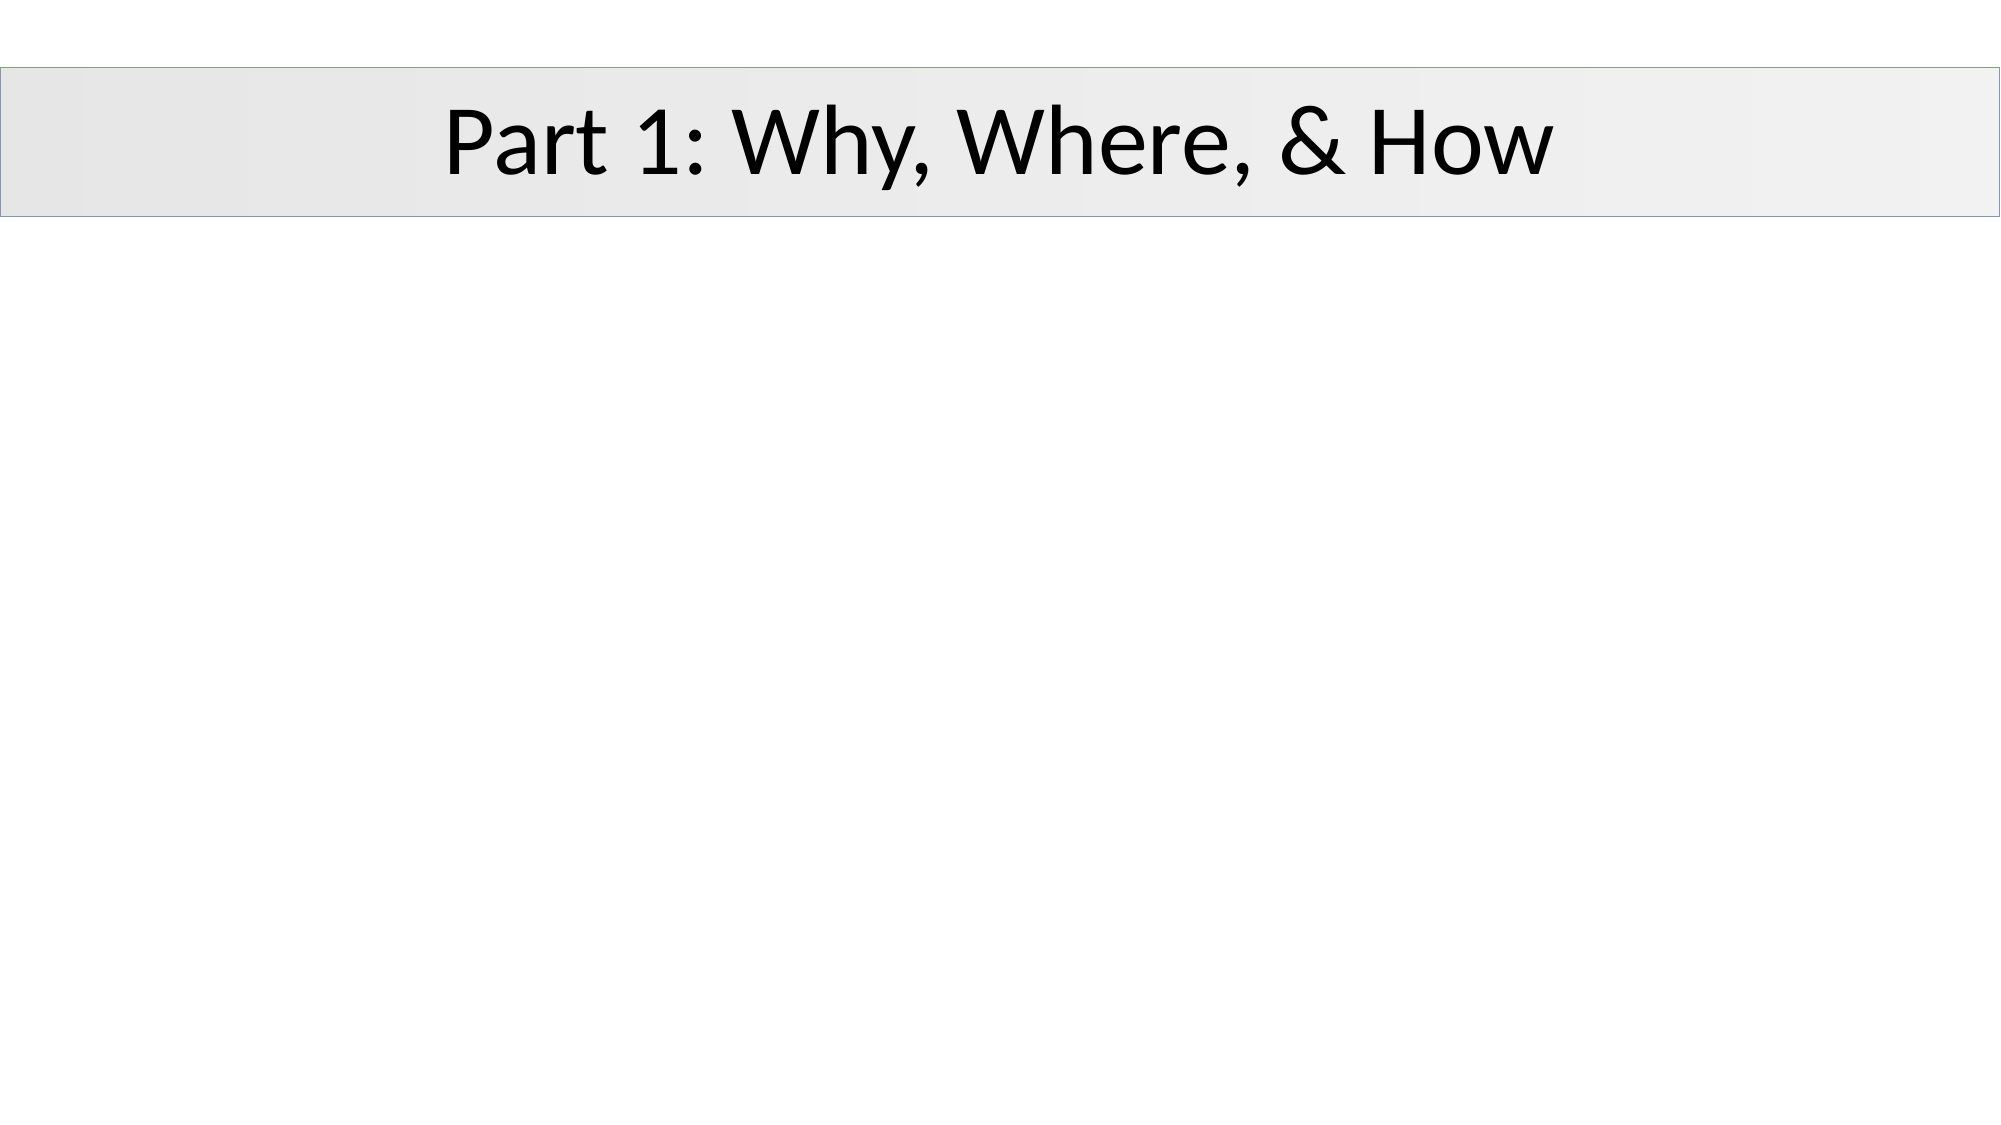

# Part 1: Why, Where, & How